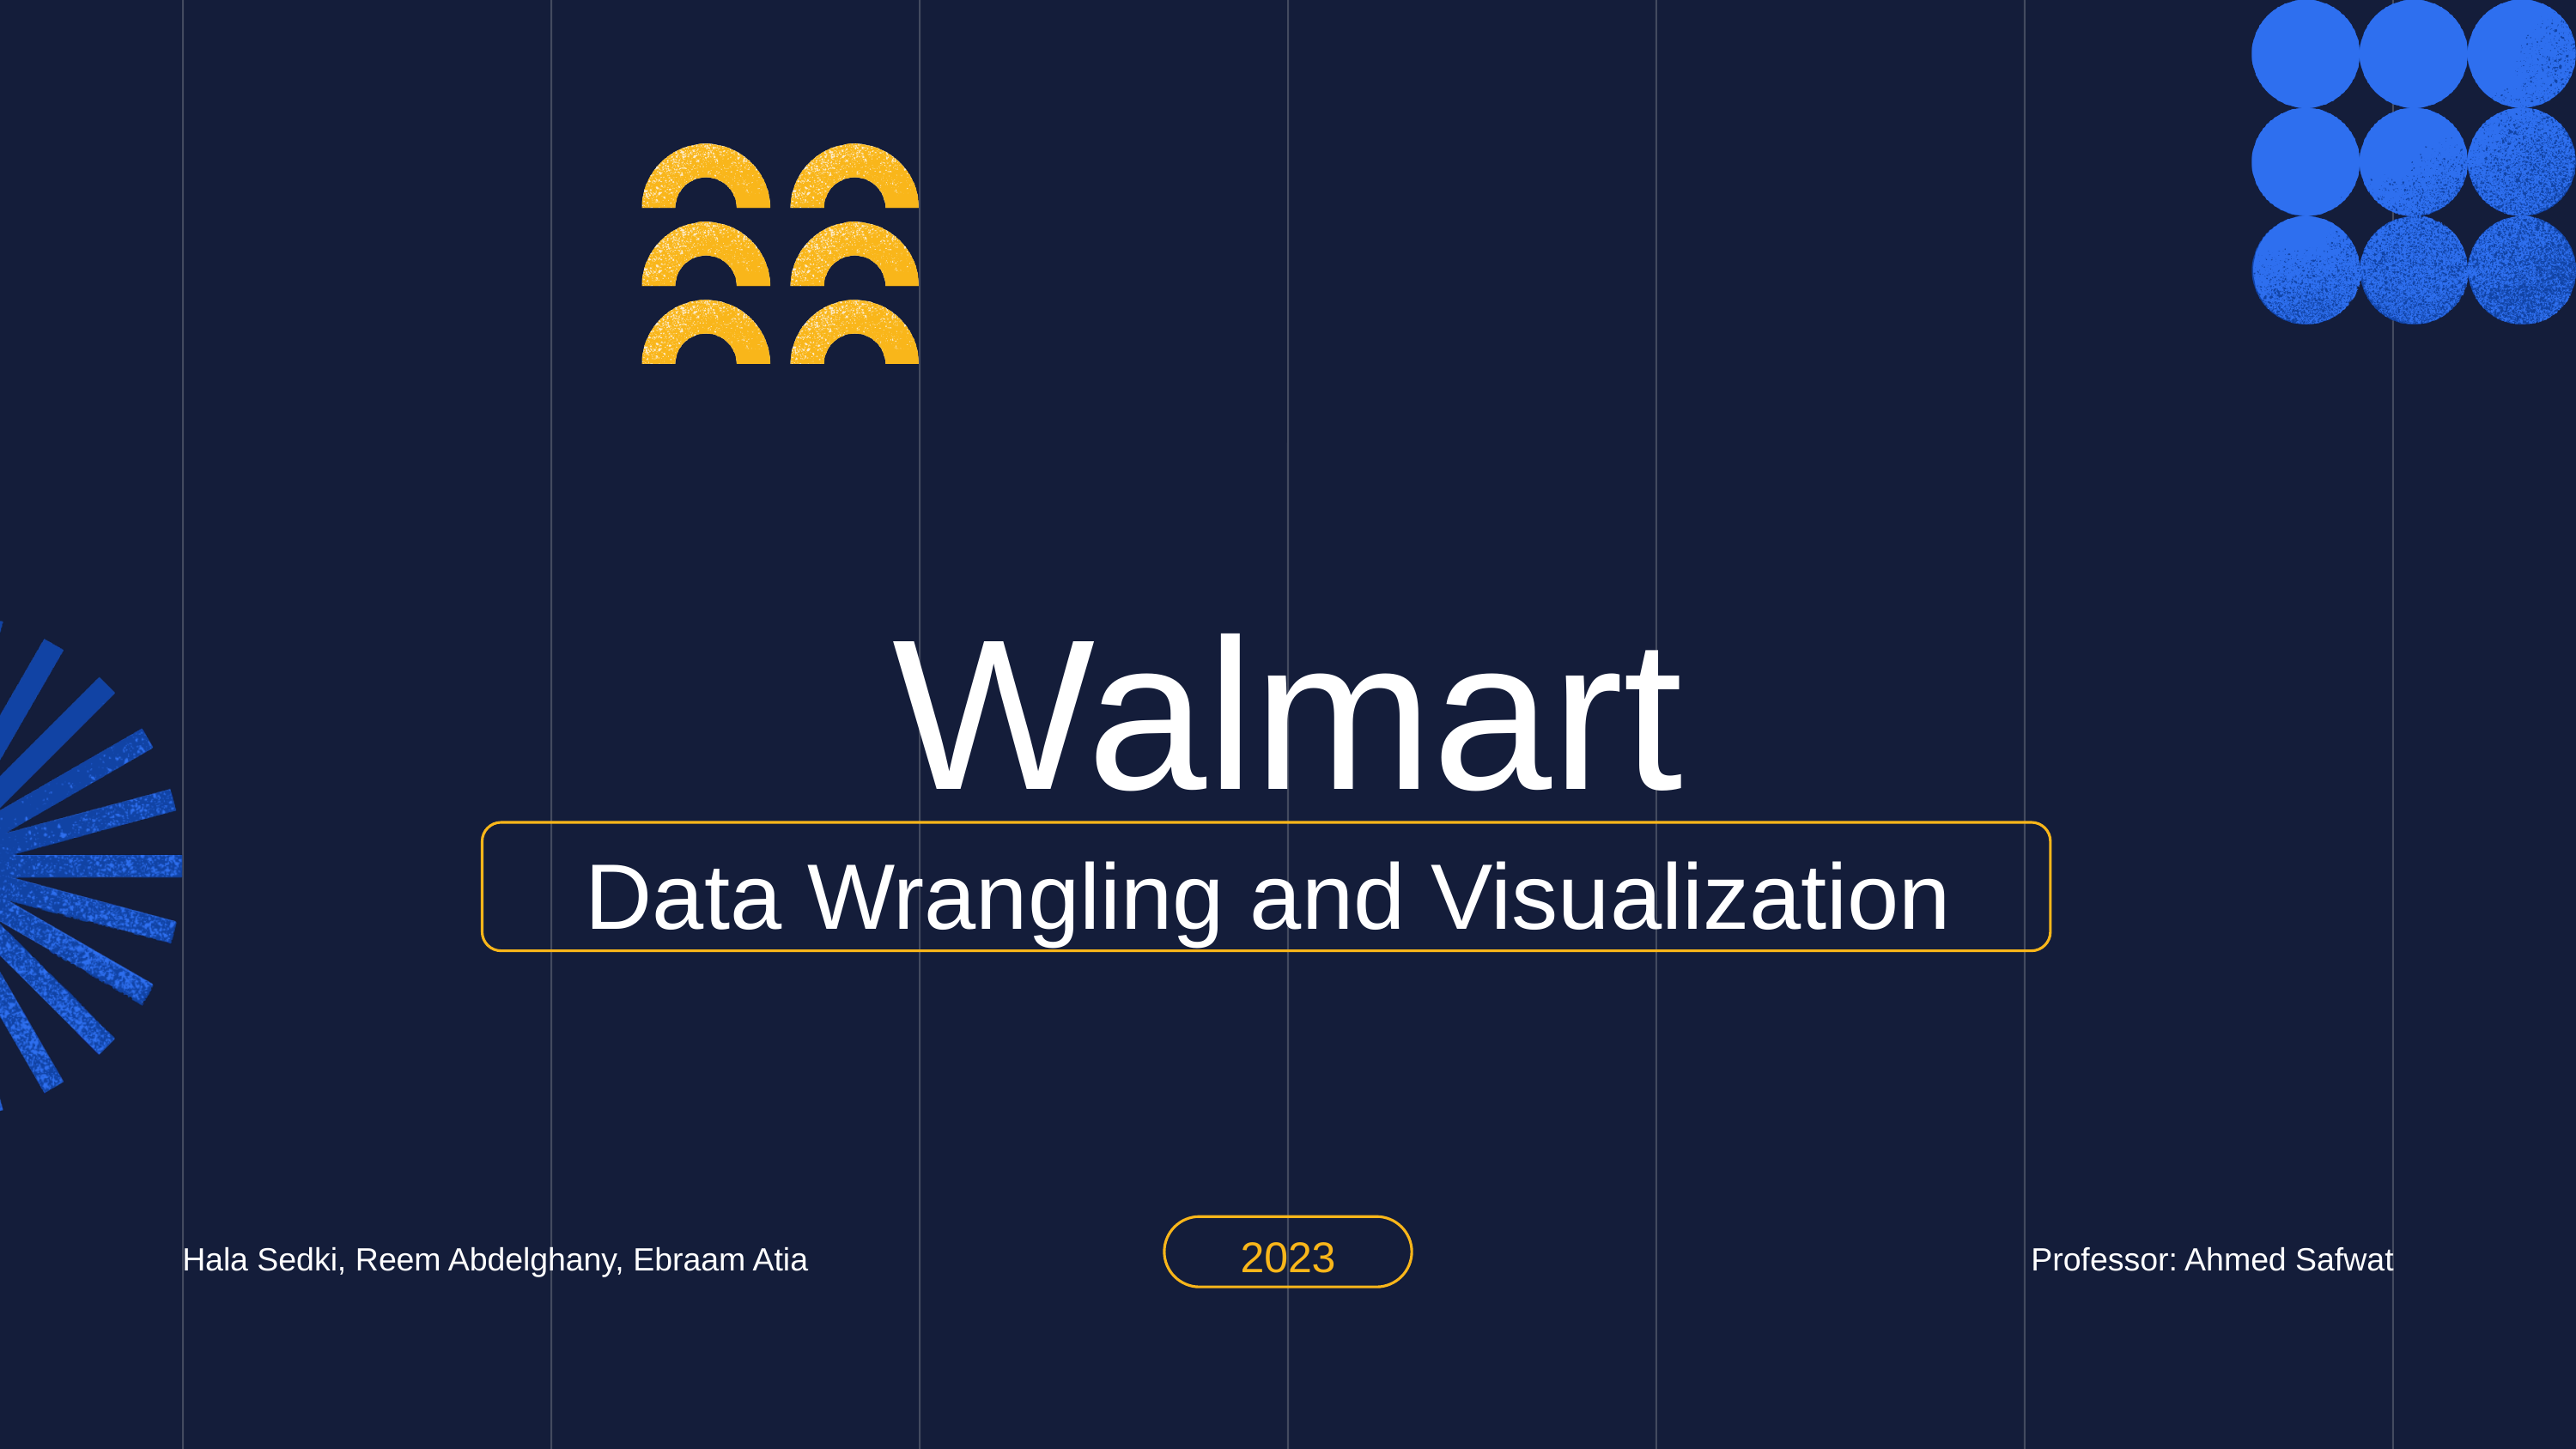

Walmart

Data Wrangling and Visualization

2023
Hala Sedki, Reem Abdelghany, Ebraam Atia
Professor: Ahmed Safwat